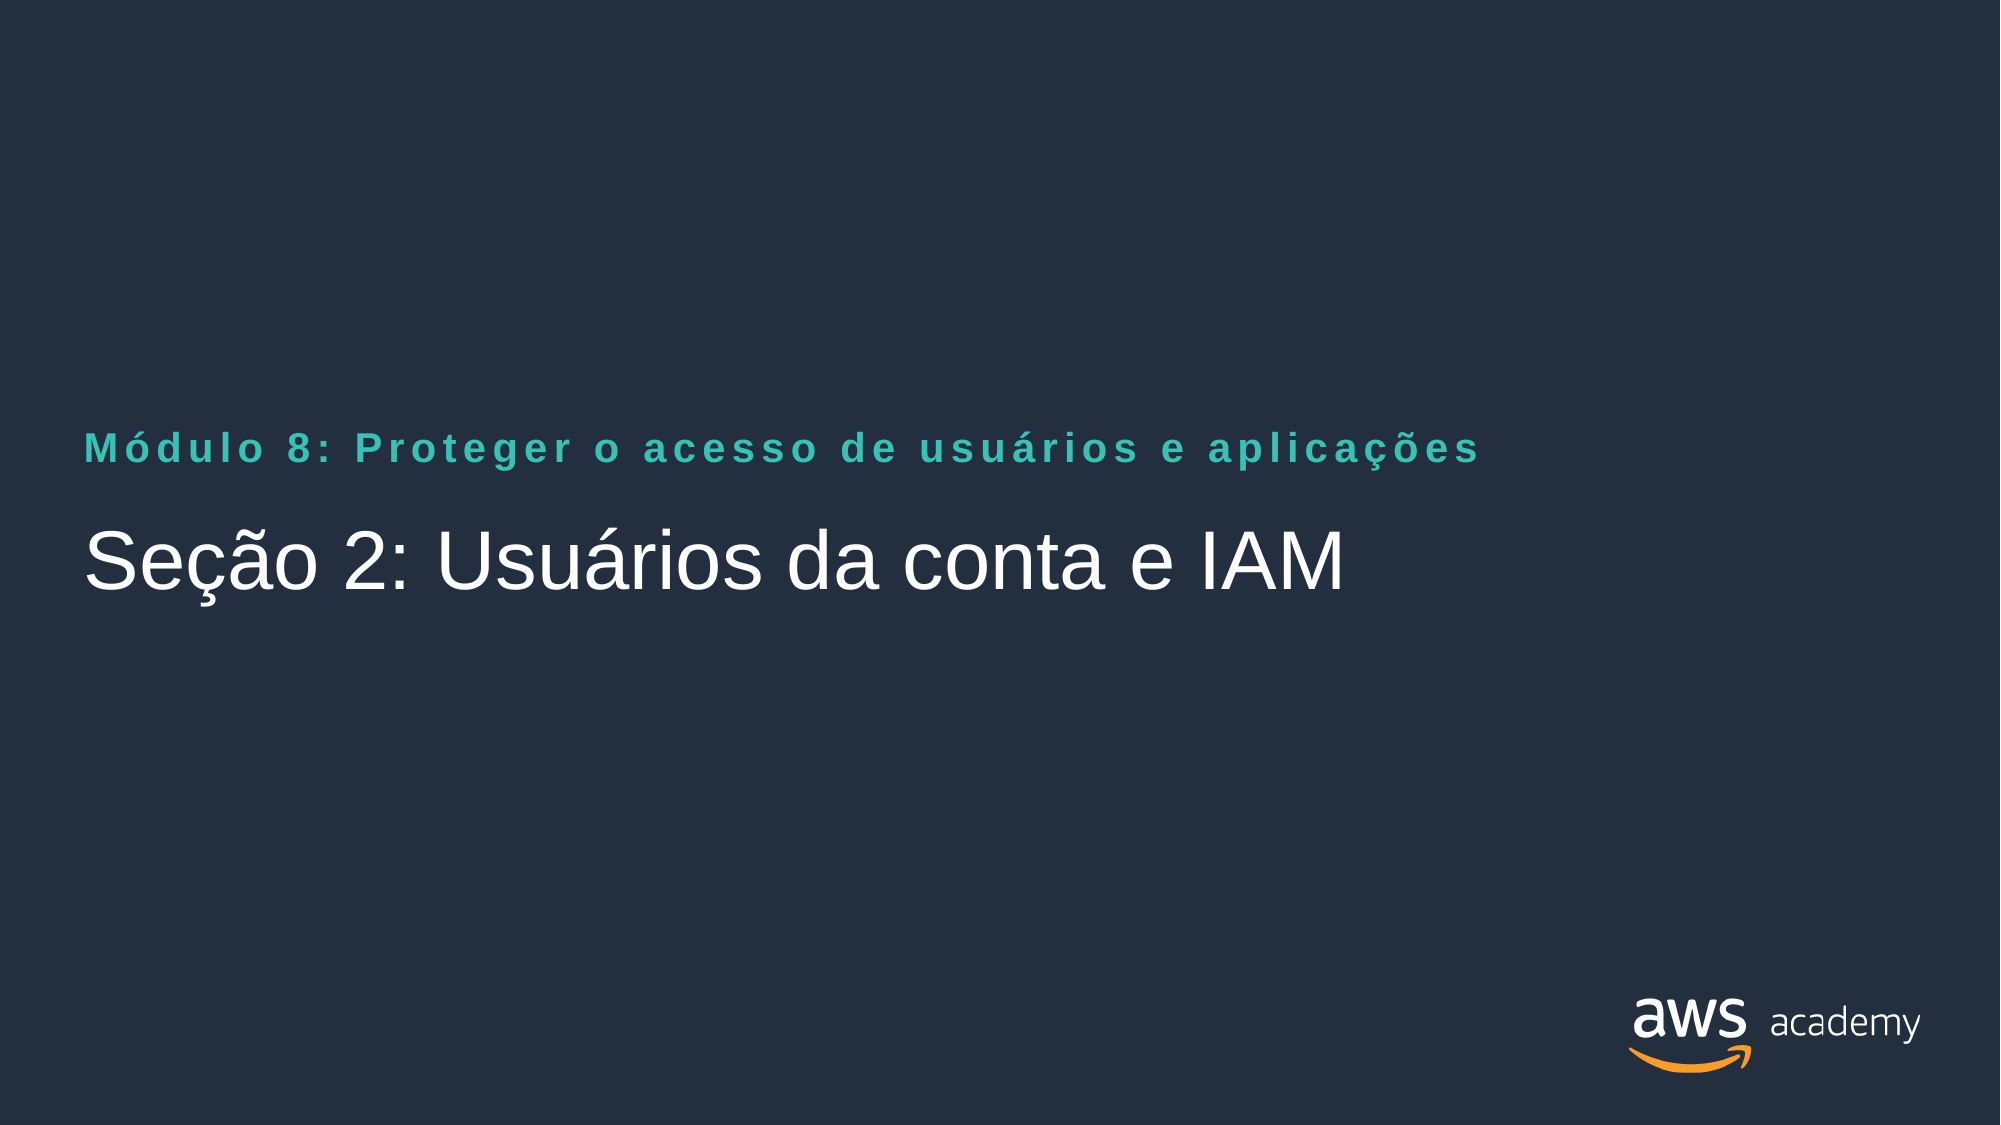

Módulo 8: Proteger o acesso de usuários e aplicações
# Seção 2: Usuários da conta e IAM